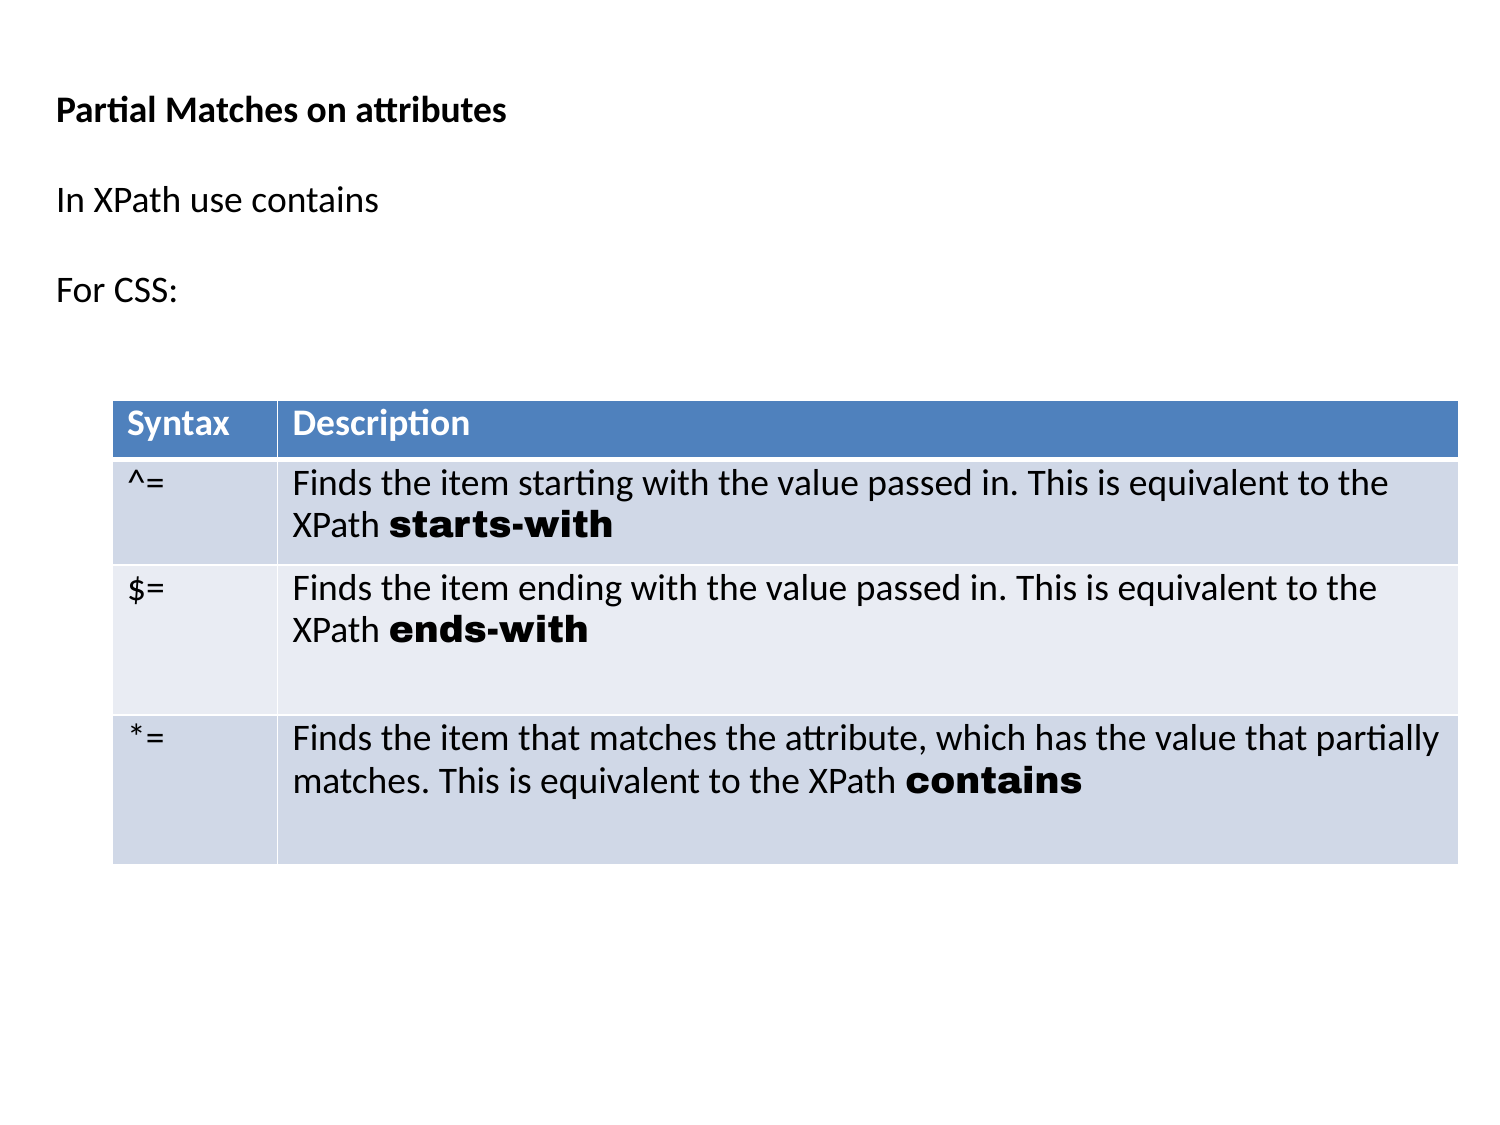

Partial Matches on attributes

In XPath use contains

For CSS:

| Syntax | Description |
| --- | --- |
| ^= | Finds the item starting with the value passed in. This is equivalent to the XPath starts-with |
| $= | Finds the item ending with the value passed in. This is equivalent to the XPath ends-with |
| \*= | Finds the item that matches the attribute, which has the value that partially matches. This is equivalent to the XPath contains |